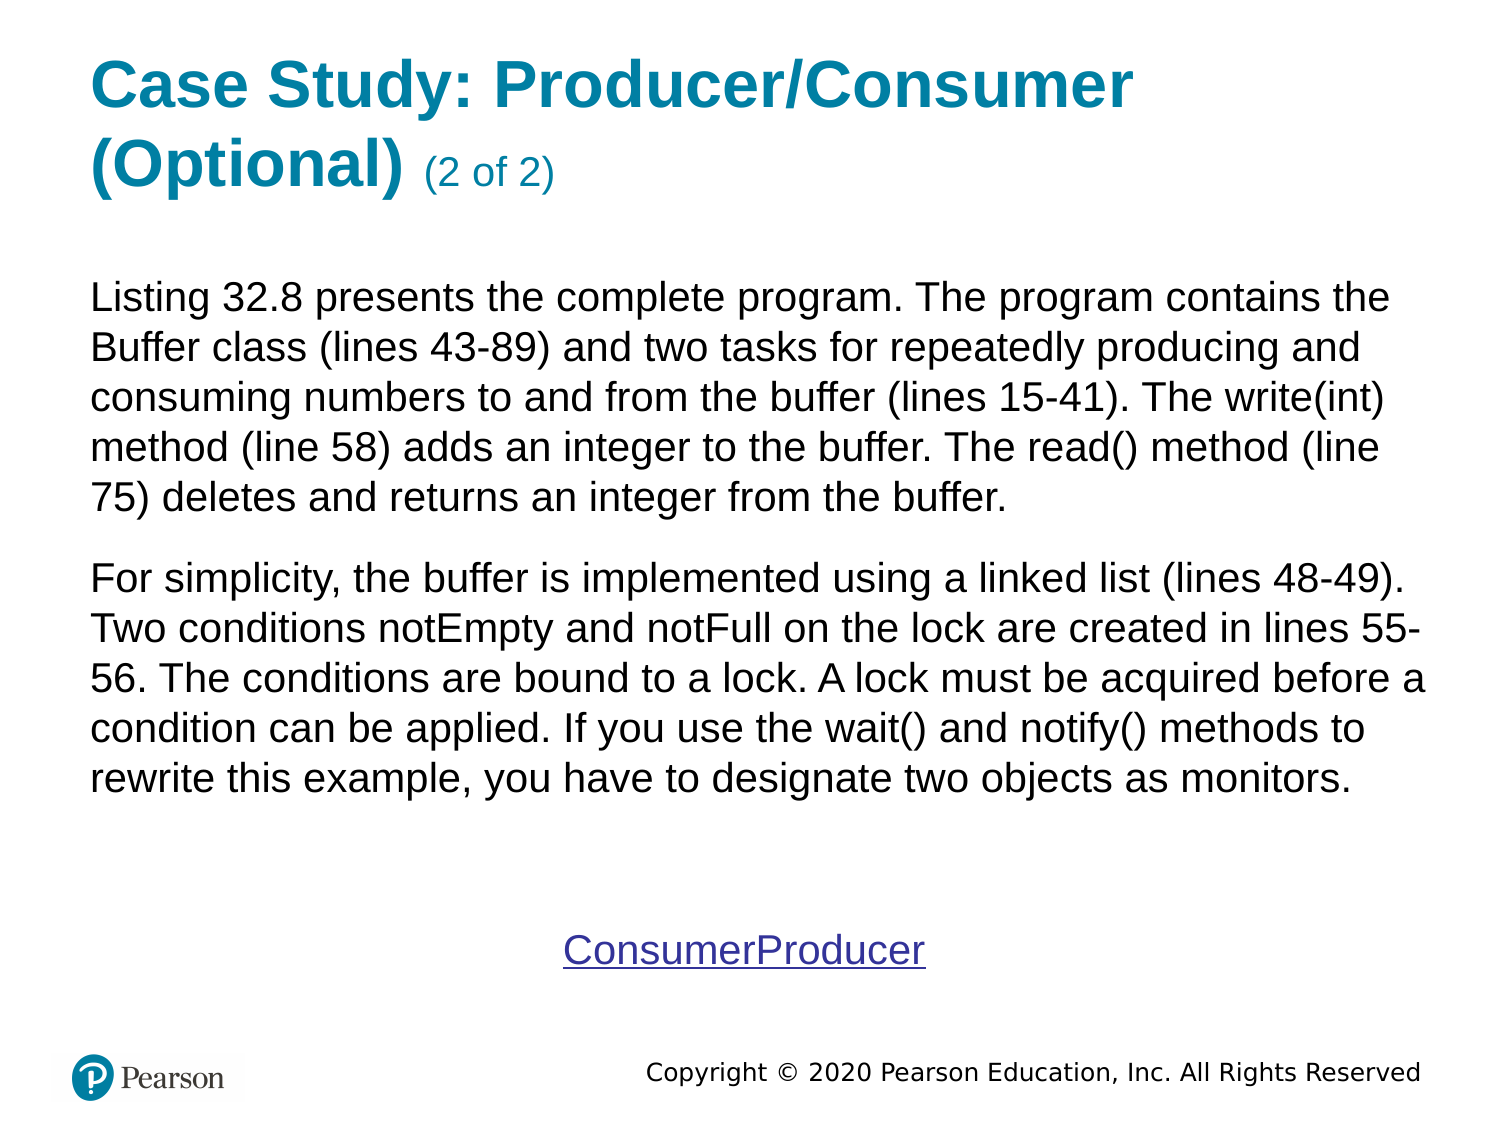

# Case Study: Producer/Consumer (Optional) (2 of 2)
Listing 32.8 presents the complete program. The program contains the Buffer class (lines 43-89) and two tasks for repeatedly producing and consuming numbers to and from the buffer (lines 15-41). The write(int) method (line 58) adds an integer to the buffer. The read() method (line 75) deletes and returns an integer from the buffer.
For simplicity, the buffer is implemented using a linked list (lines 48-49). Two conditions notEmpty and notFull on the lock are created in lines 55-56. The conditions are bound to a lock. A lock must be acquired before a condition can be applied. If you use the wait() and notify() methods to rewrite this example, you have to designate two objects as monitors.
ConsumerProducer